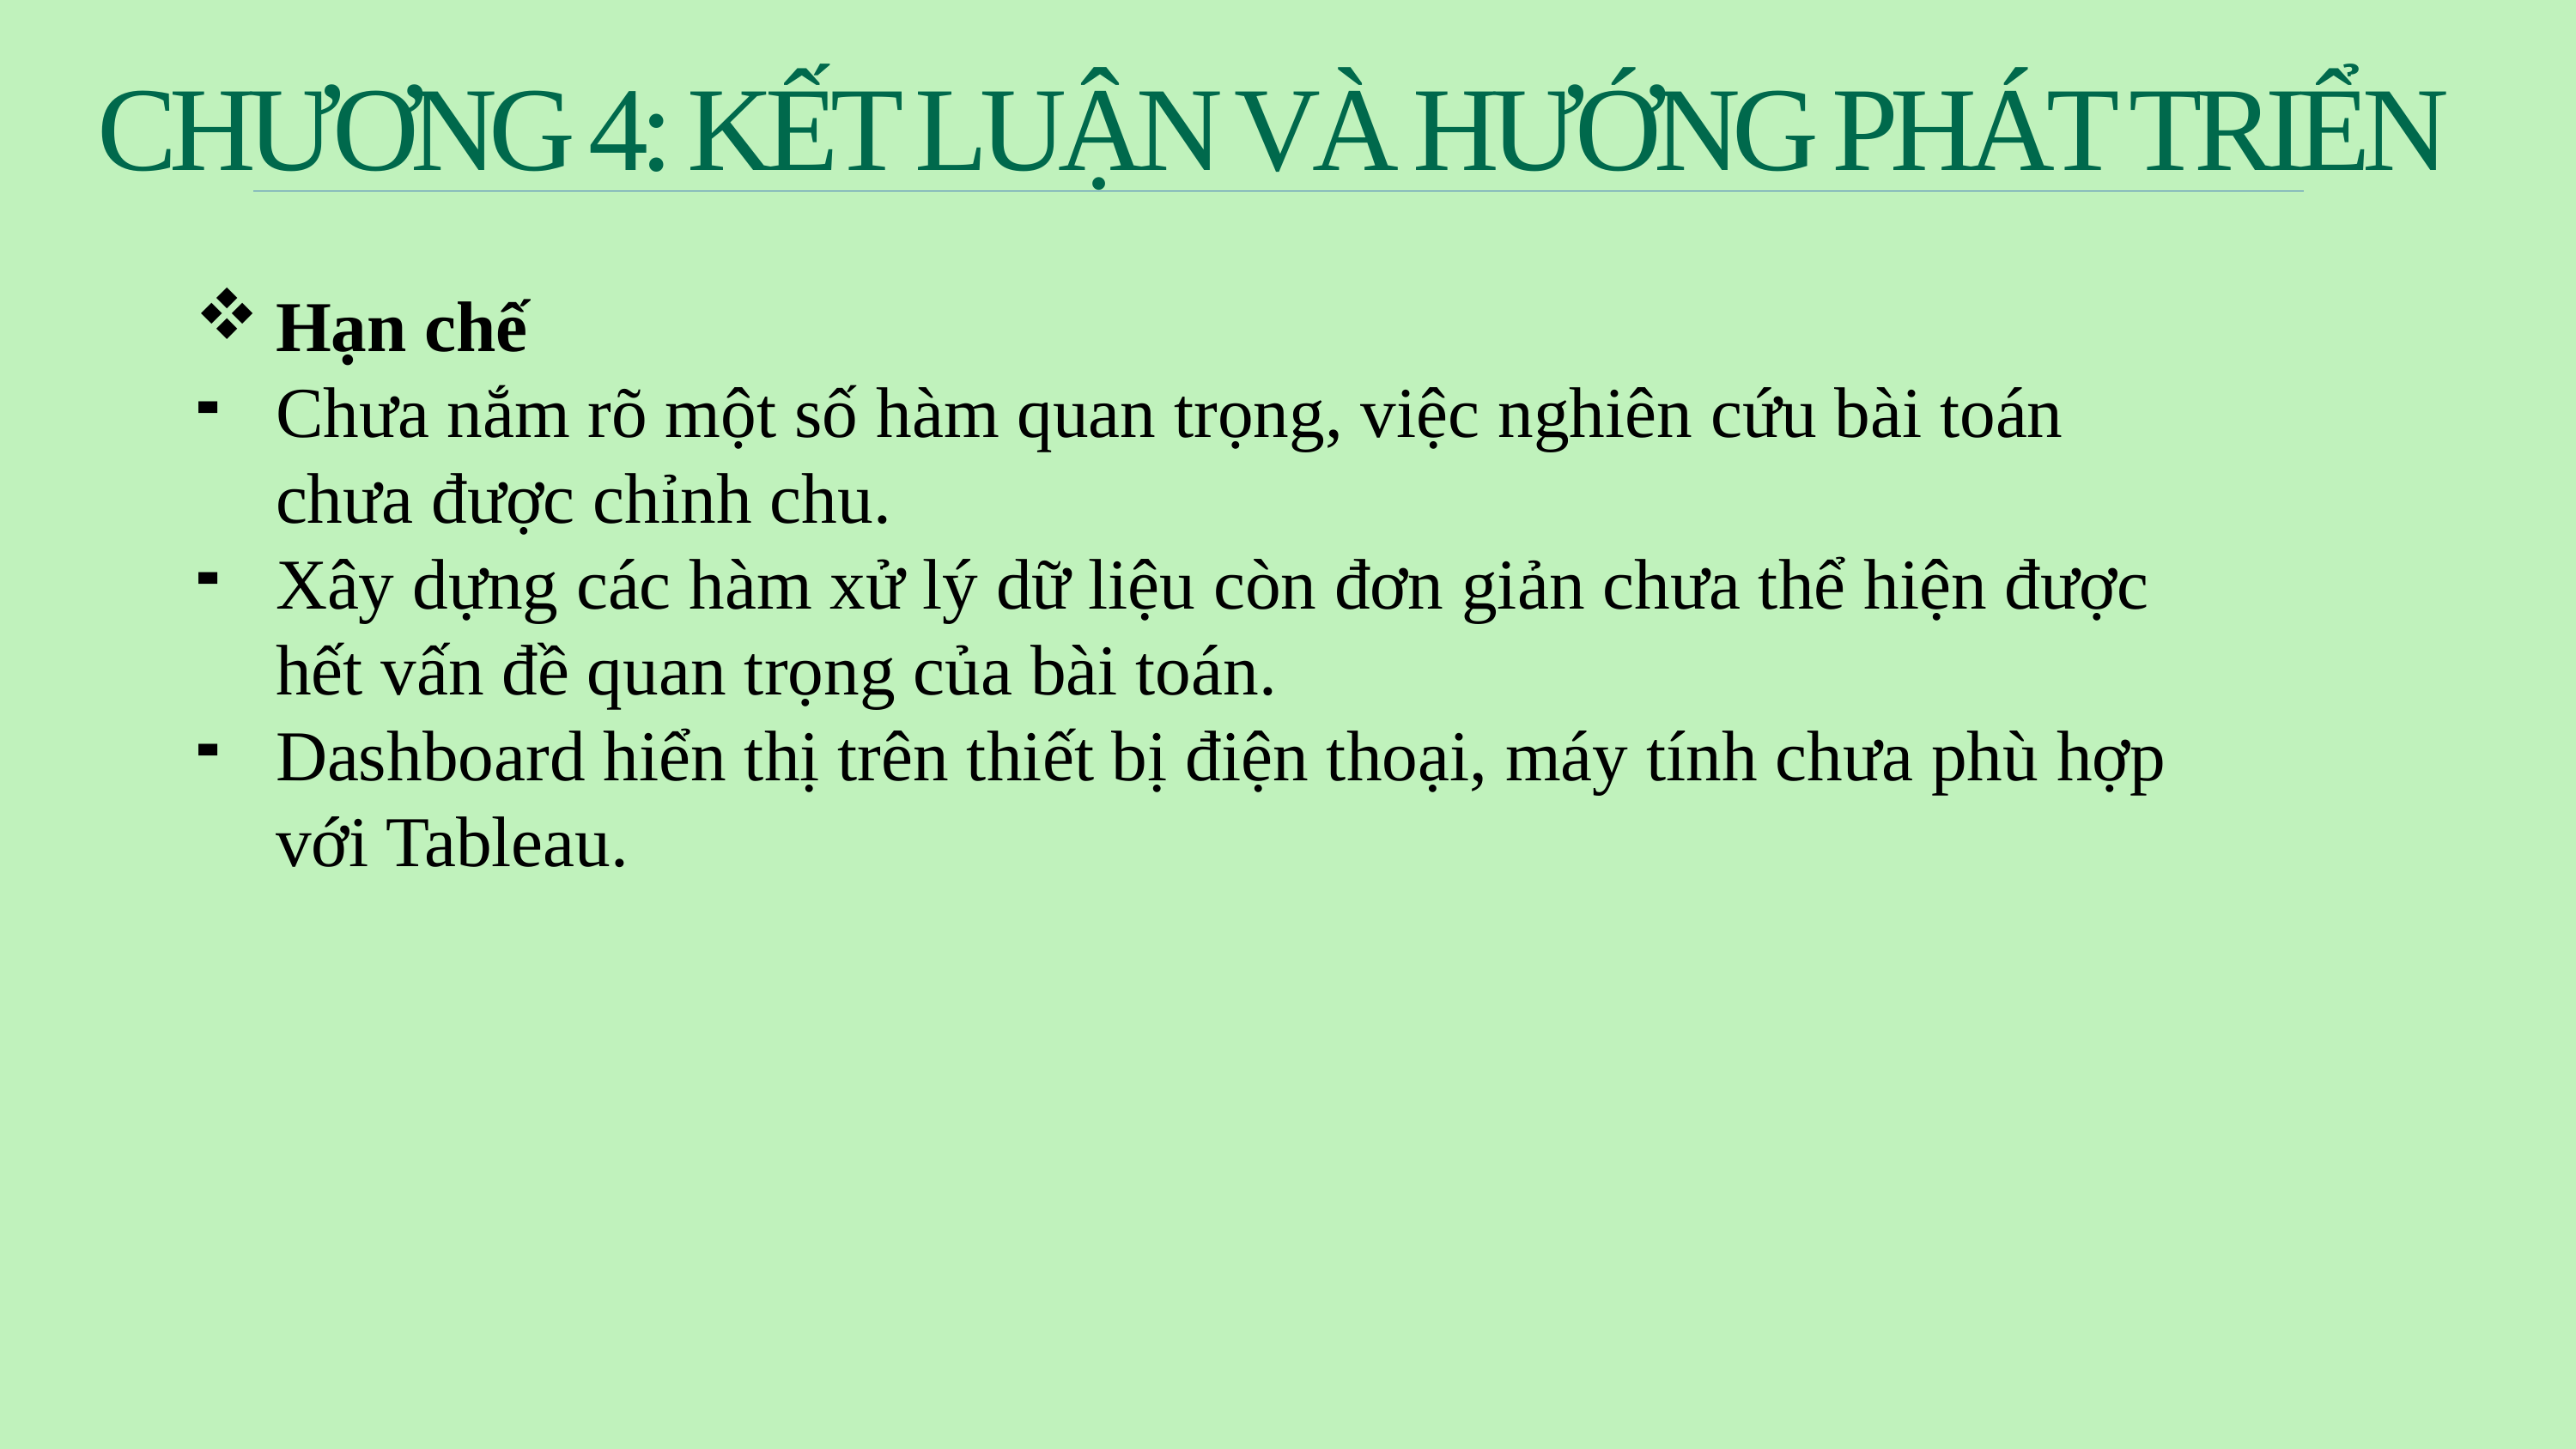

CHƯƠNG 4: KẾT LUẬN VÀ HƯỚNG PHÁT TRIỂN
Hạn chế
Chưa nắm rõ một số hàm quan trọng, việc nghiên cứu bài toán chưa được chỉnh chu.
Xây dựng các hàm xử lý dữ liệu còn đơn giản chưa thể hiện được hết vấn đề quan trọng của bài toán.
Dashboard hiển thị trên thiết bị điện thoại, máy tính chưa phù hợp với Tableau.